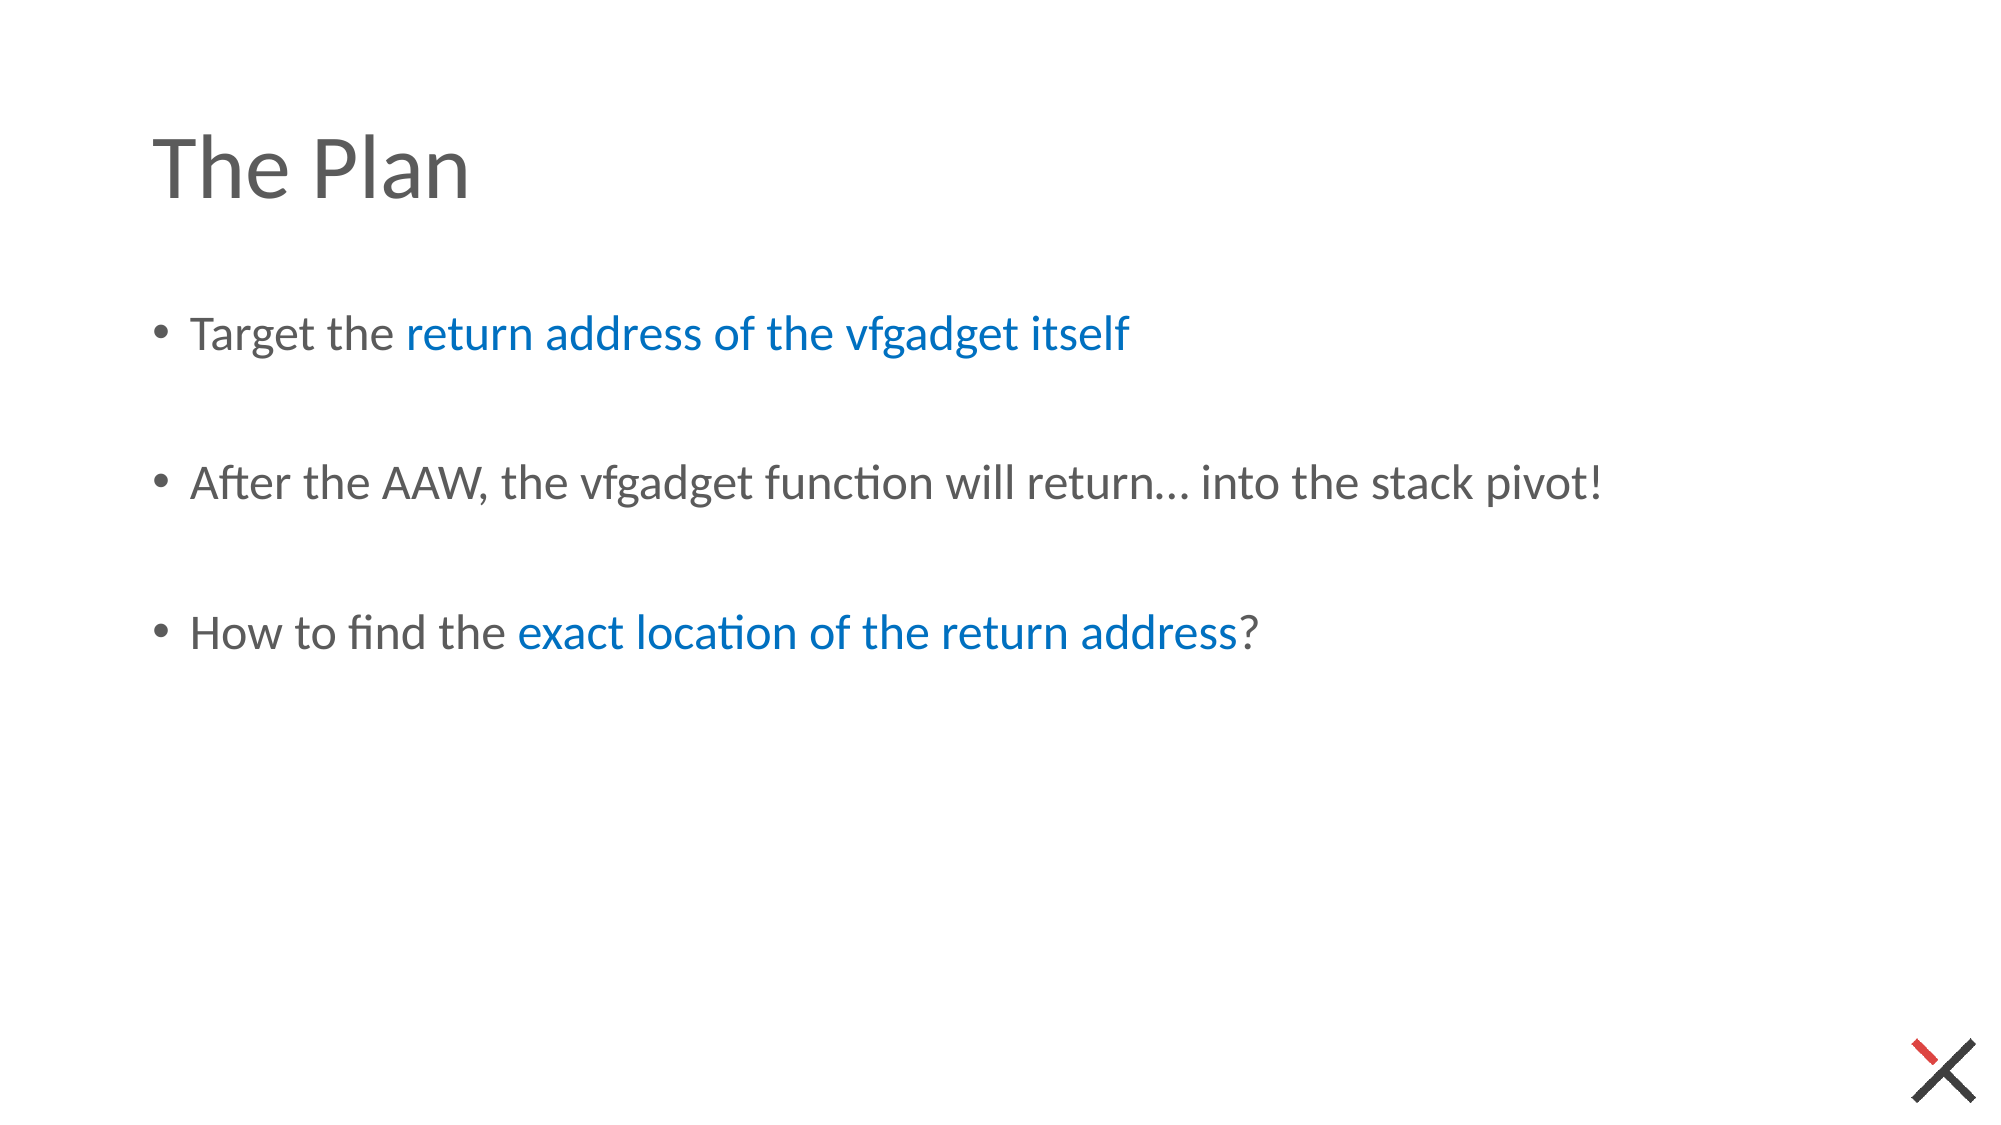

# The Plan
Target the return address of the vfgadget itself

After the AAW, the vfgadget function will return… into the stack pivot!

How to find the exact location of the return address?